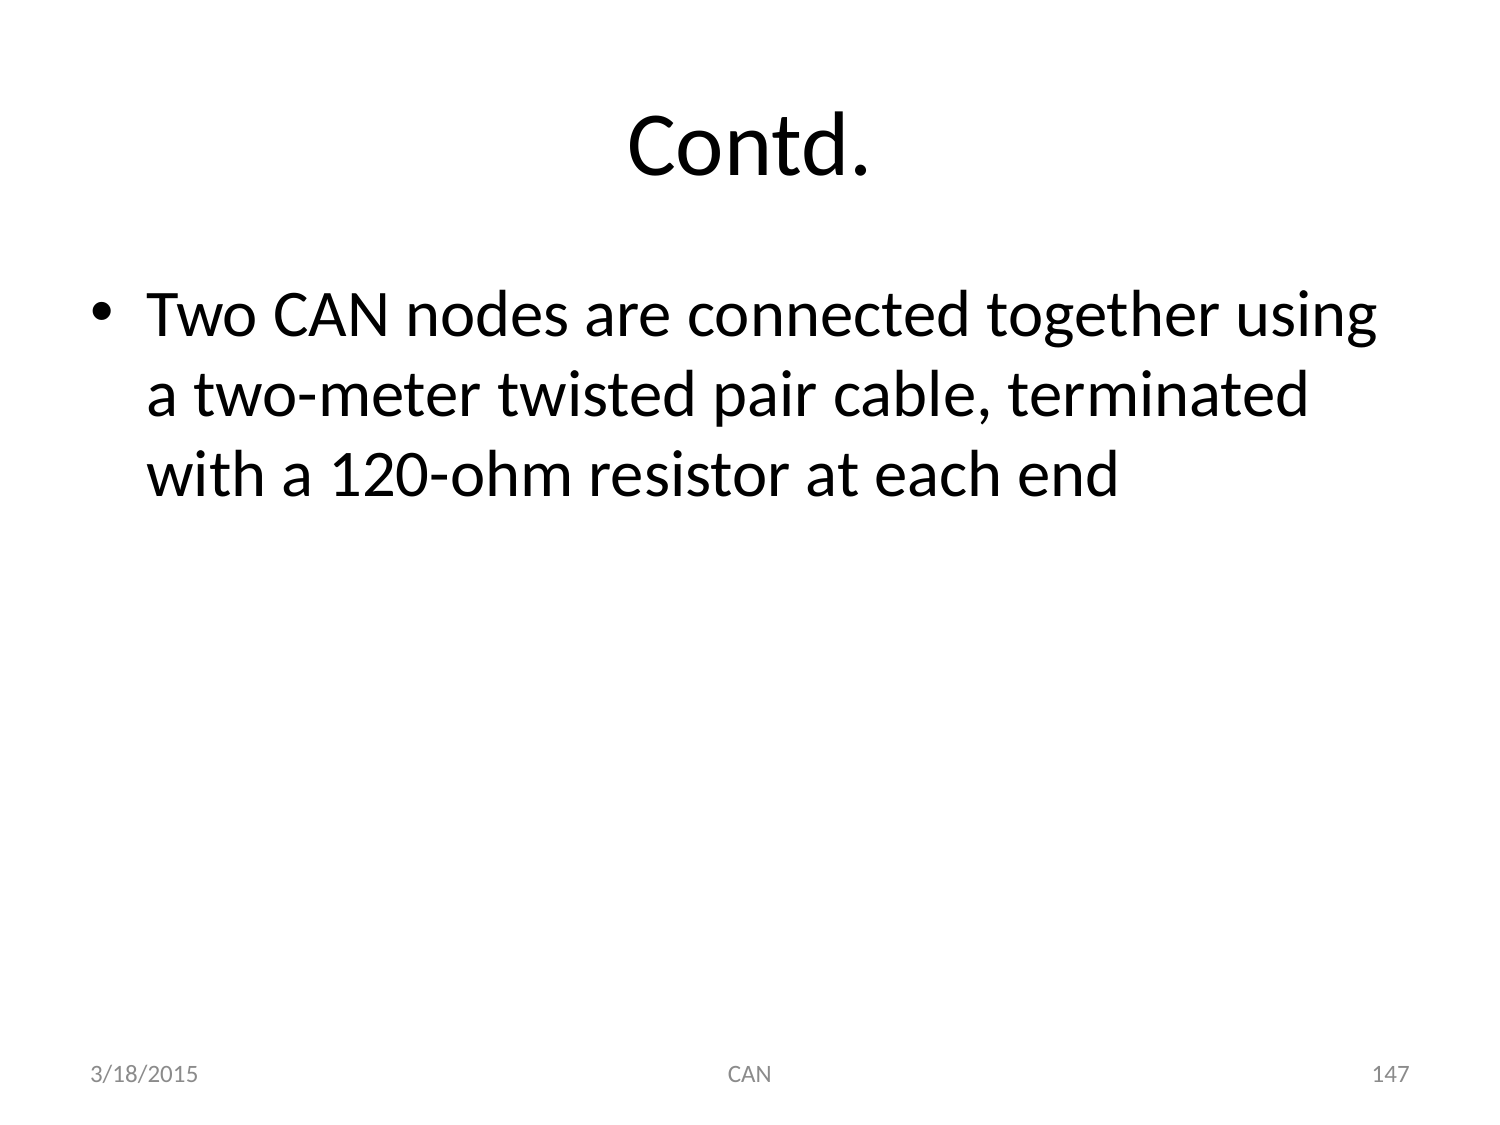

# Contd.
Two CAN nodes are connected together using a two-meter twisted pair cable, terminated with a 120-ohm resistor at each end
3/18/2015
CAN
147